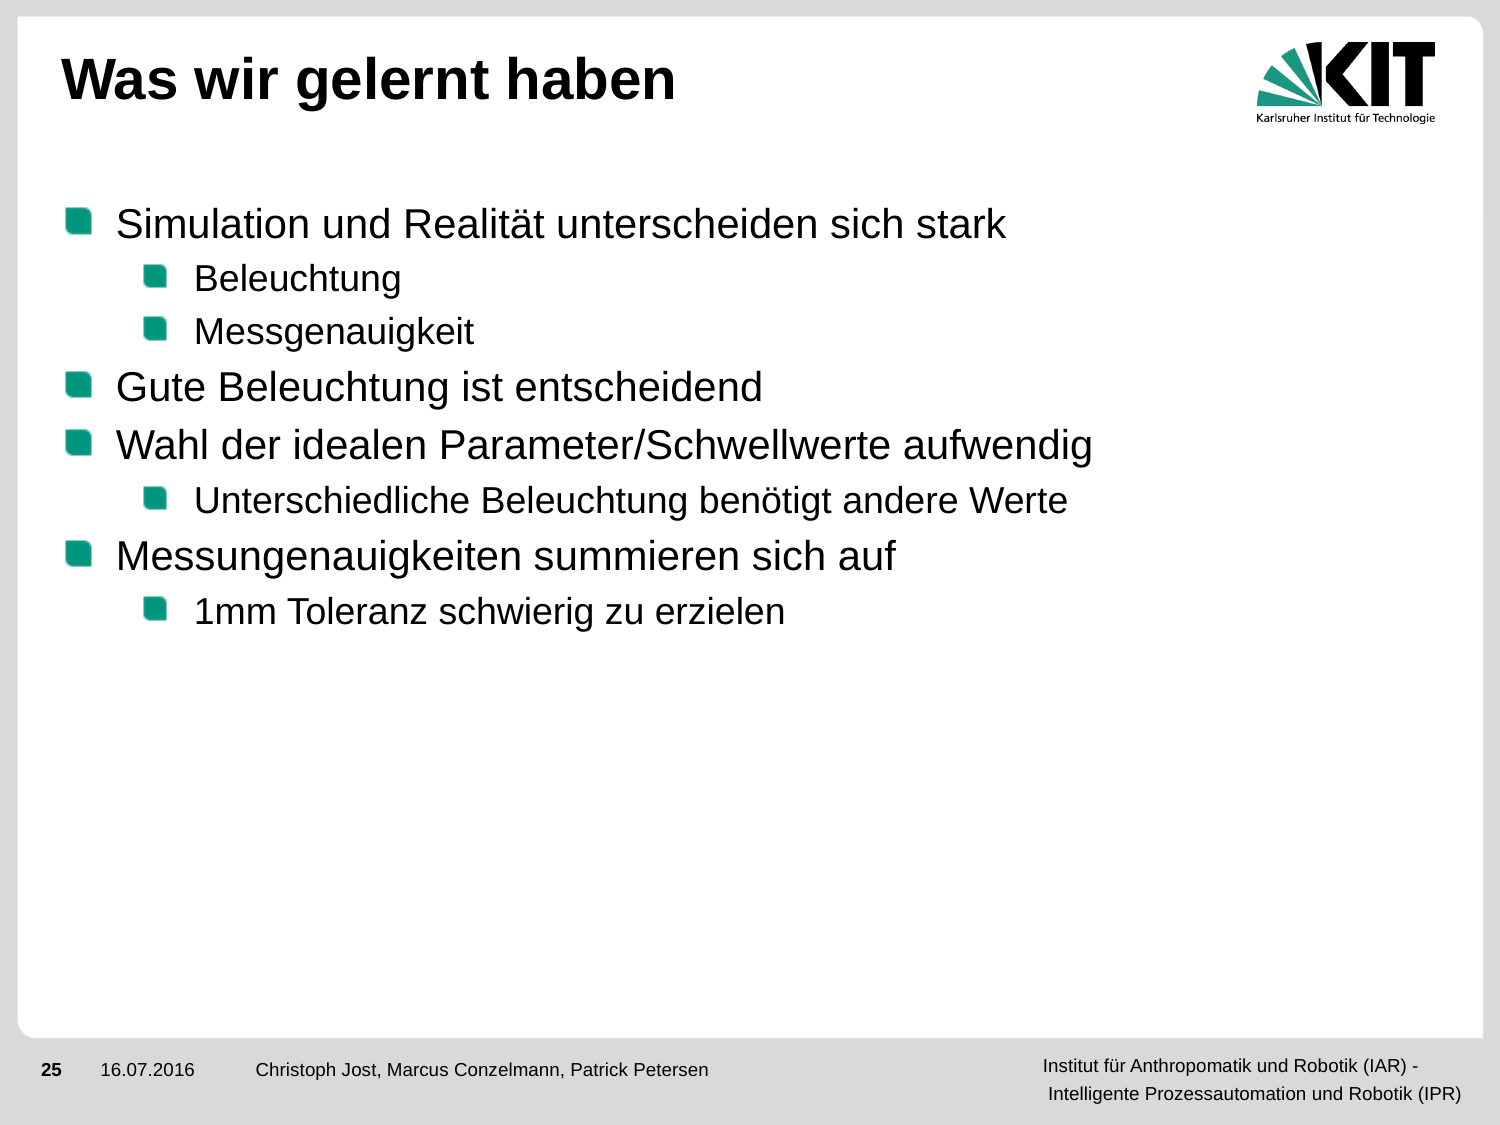

# Was wir gelernt haben
Simulation und Realität unterscheiden sich stark
Beleuchtung
Messgenauigkeit
Gute Beleuchtung ist entscheidend
Wahl der idealen Parameter/Schwellwerte aufwendig
Unterschiedliche Beleuchtung benötigt andere Werte
Messungenauigkeiten summieren sich auf
1mm Toleranz schwierig zu erzielen